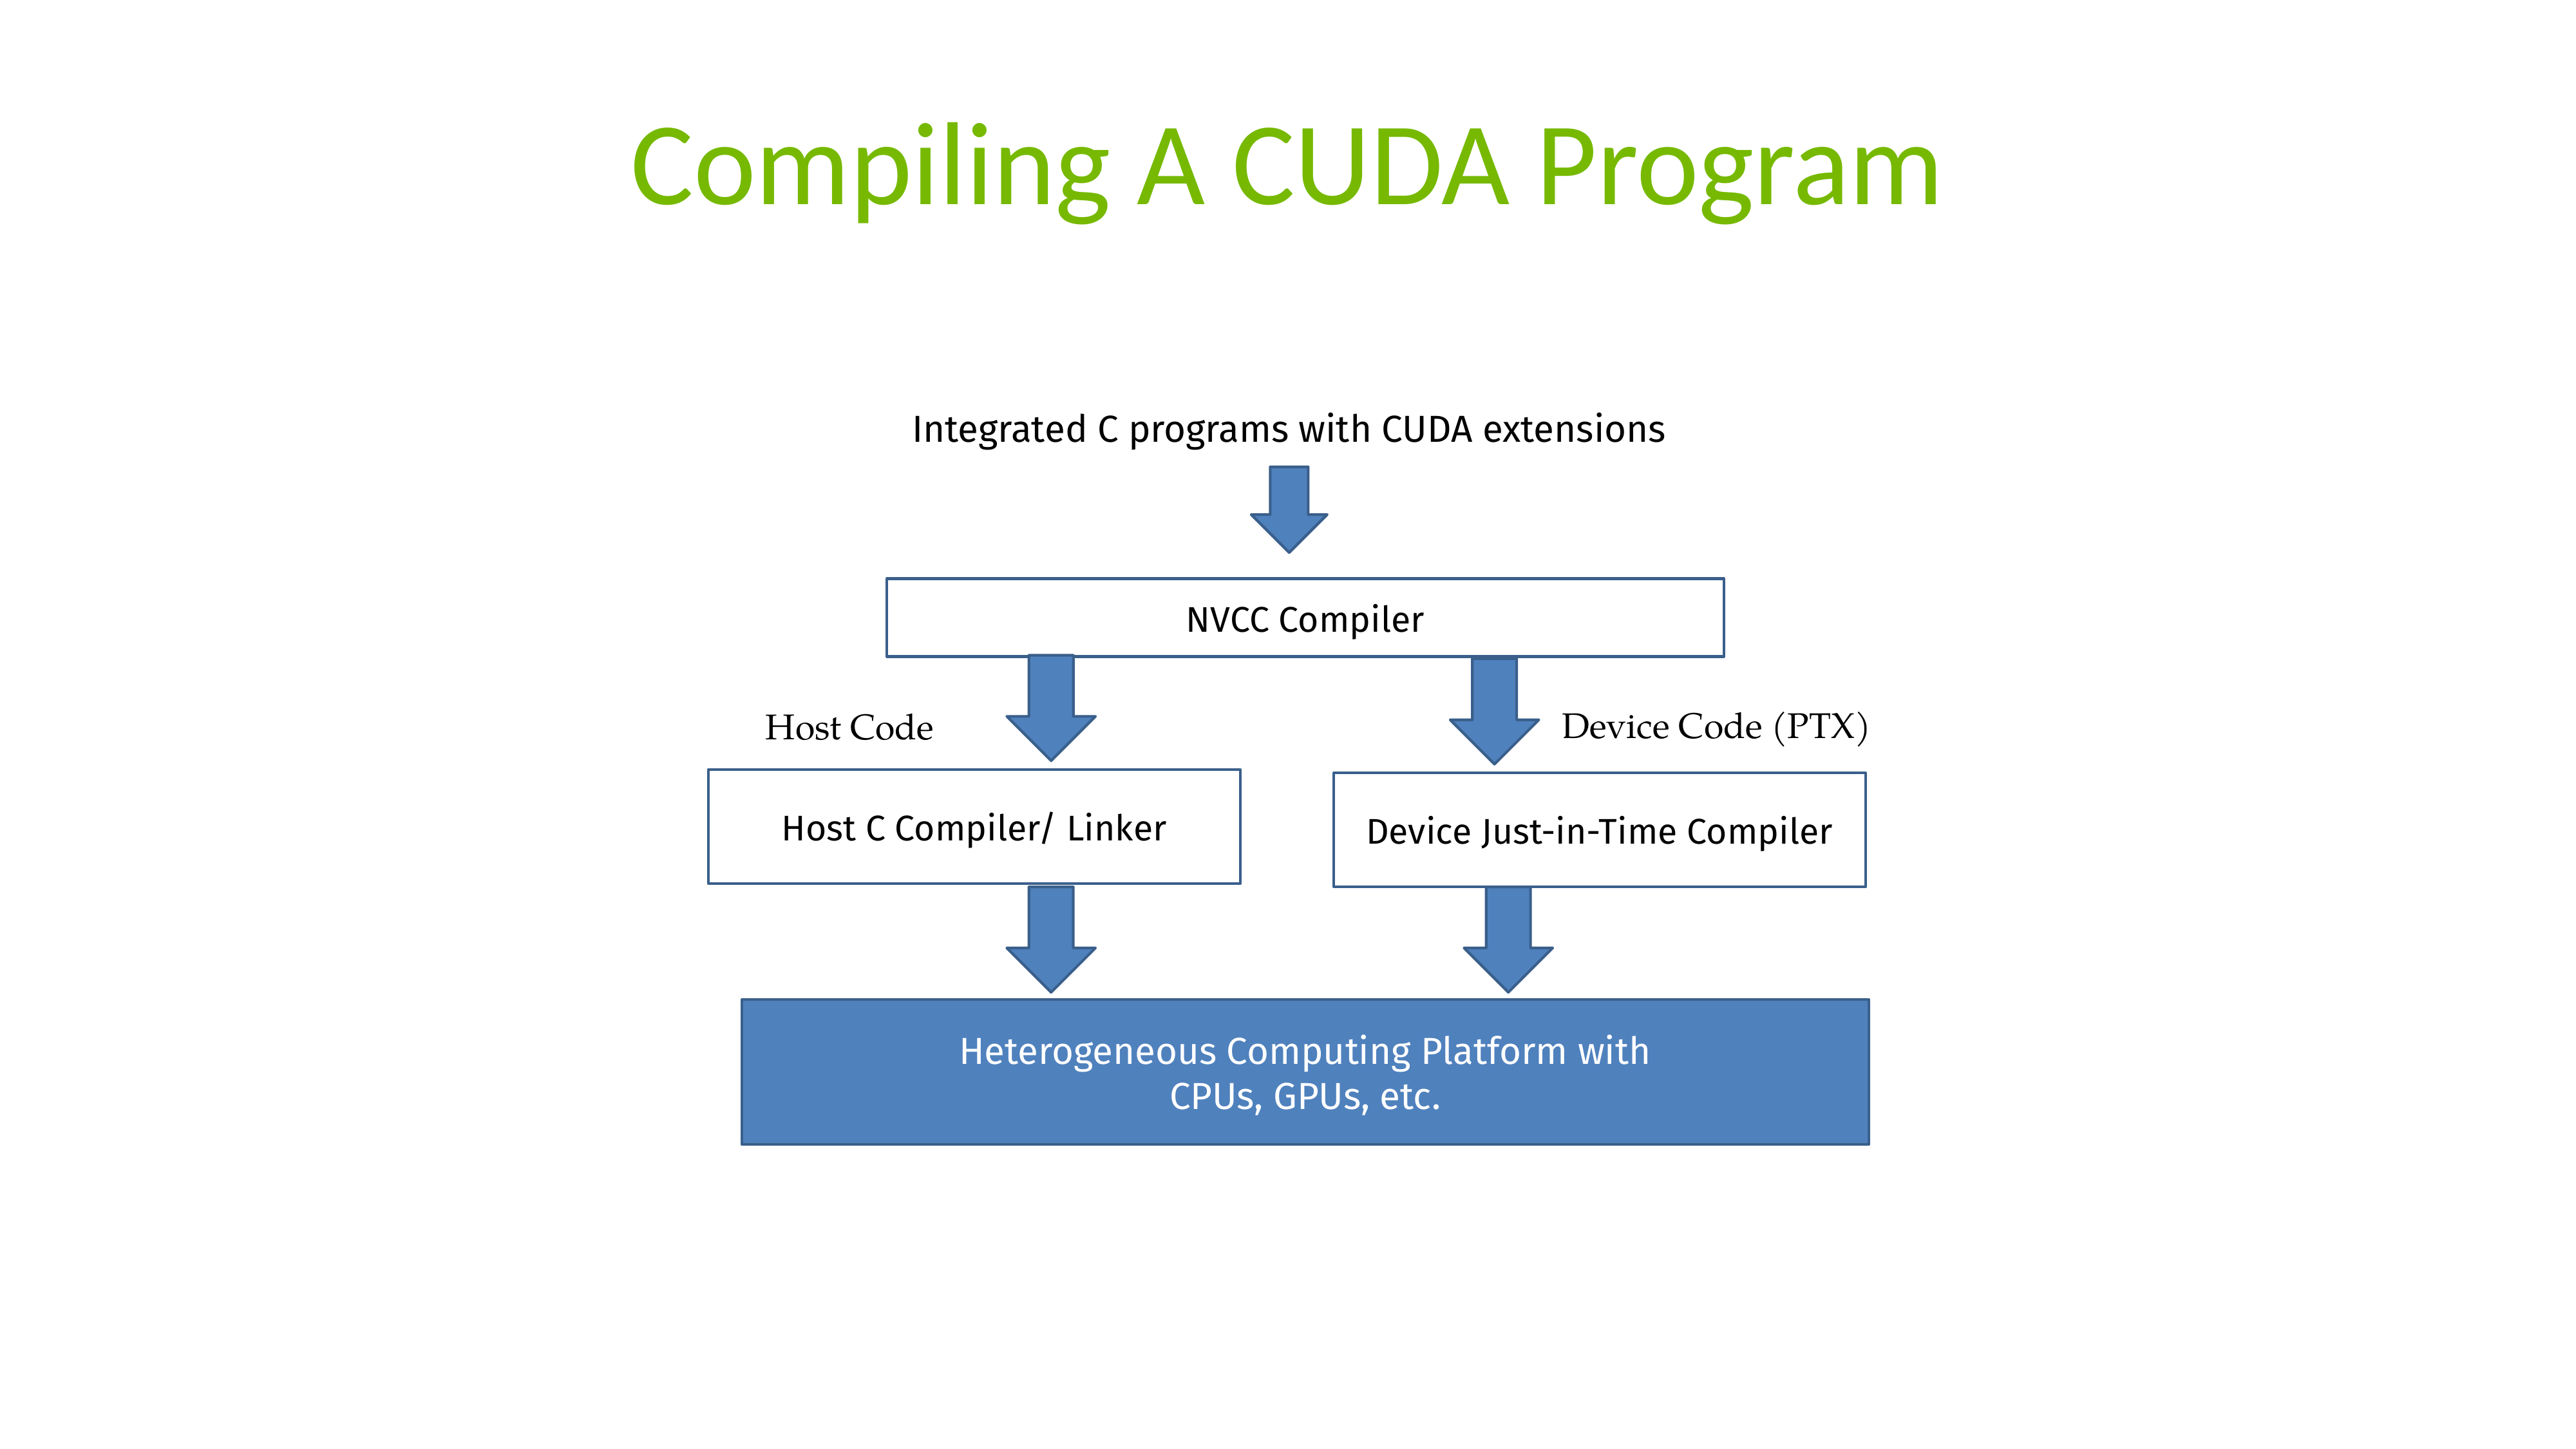

# Compiling A CUDA Program
Integrated C programs with CUDA extensions

NVCC Compiler

Device Code (PTX)
Host Code
Host C Compiler/ Linker
Device Just-in-Time Compiler

Heterogeneous Computing Platform with
CPUs, GPUs, etc.